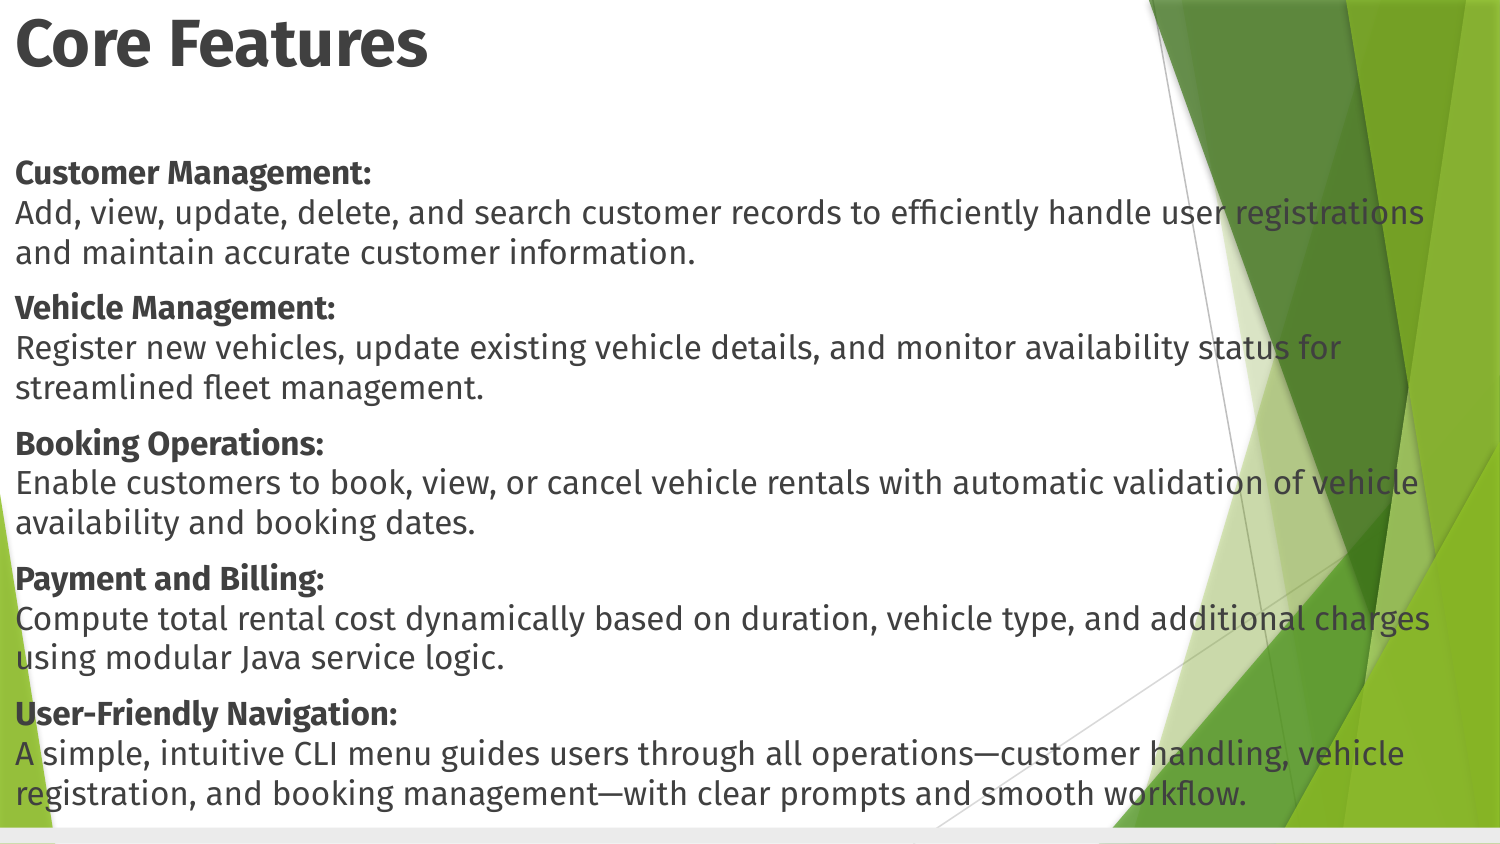

Core Features

Customer Management:
Add, view, update, delete, and search customer records to efficiently handle user registrations and maintain accurate customer information.
Vehicle Management:
Register new vehicles, update existing vehicle details, and monitor availability status for streamlined fleet management.
Booking Operations:
Enable customers to book, view, or cancel vehicle rentals with automatic validation of vehicle availability and booking dates.
Payment and Billing:
Compute total rental cost dynamically based on duration, vehicle type, and additional charges using modular Java service logic.
User-Friendly Navigation:
A simple, intuitive CLI menu guides users through all operations—customer handling, vehicle registration, and booking management—with clear prompts and smooth workflow.